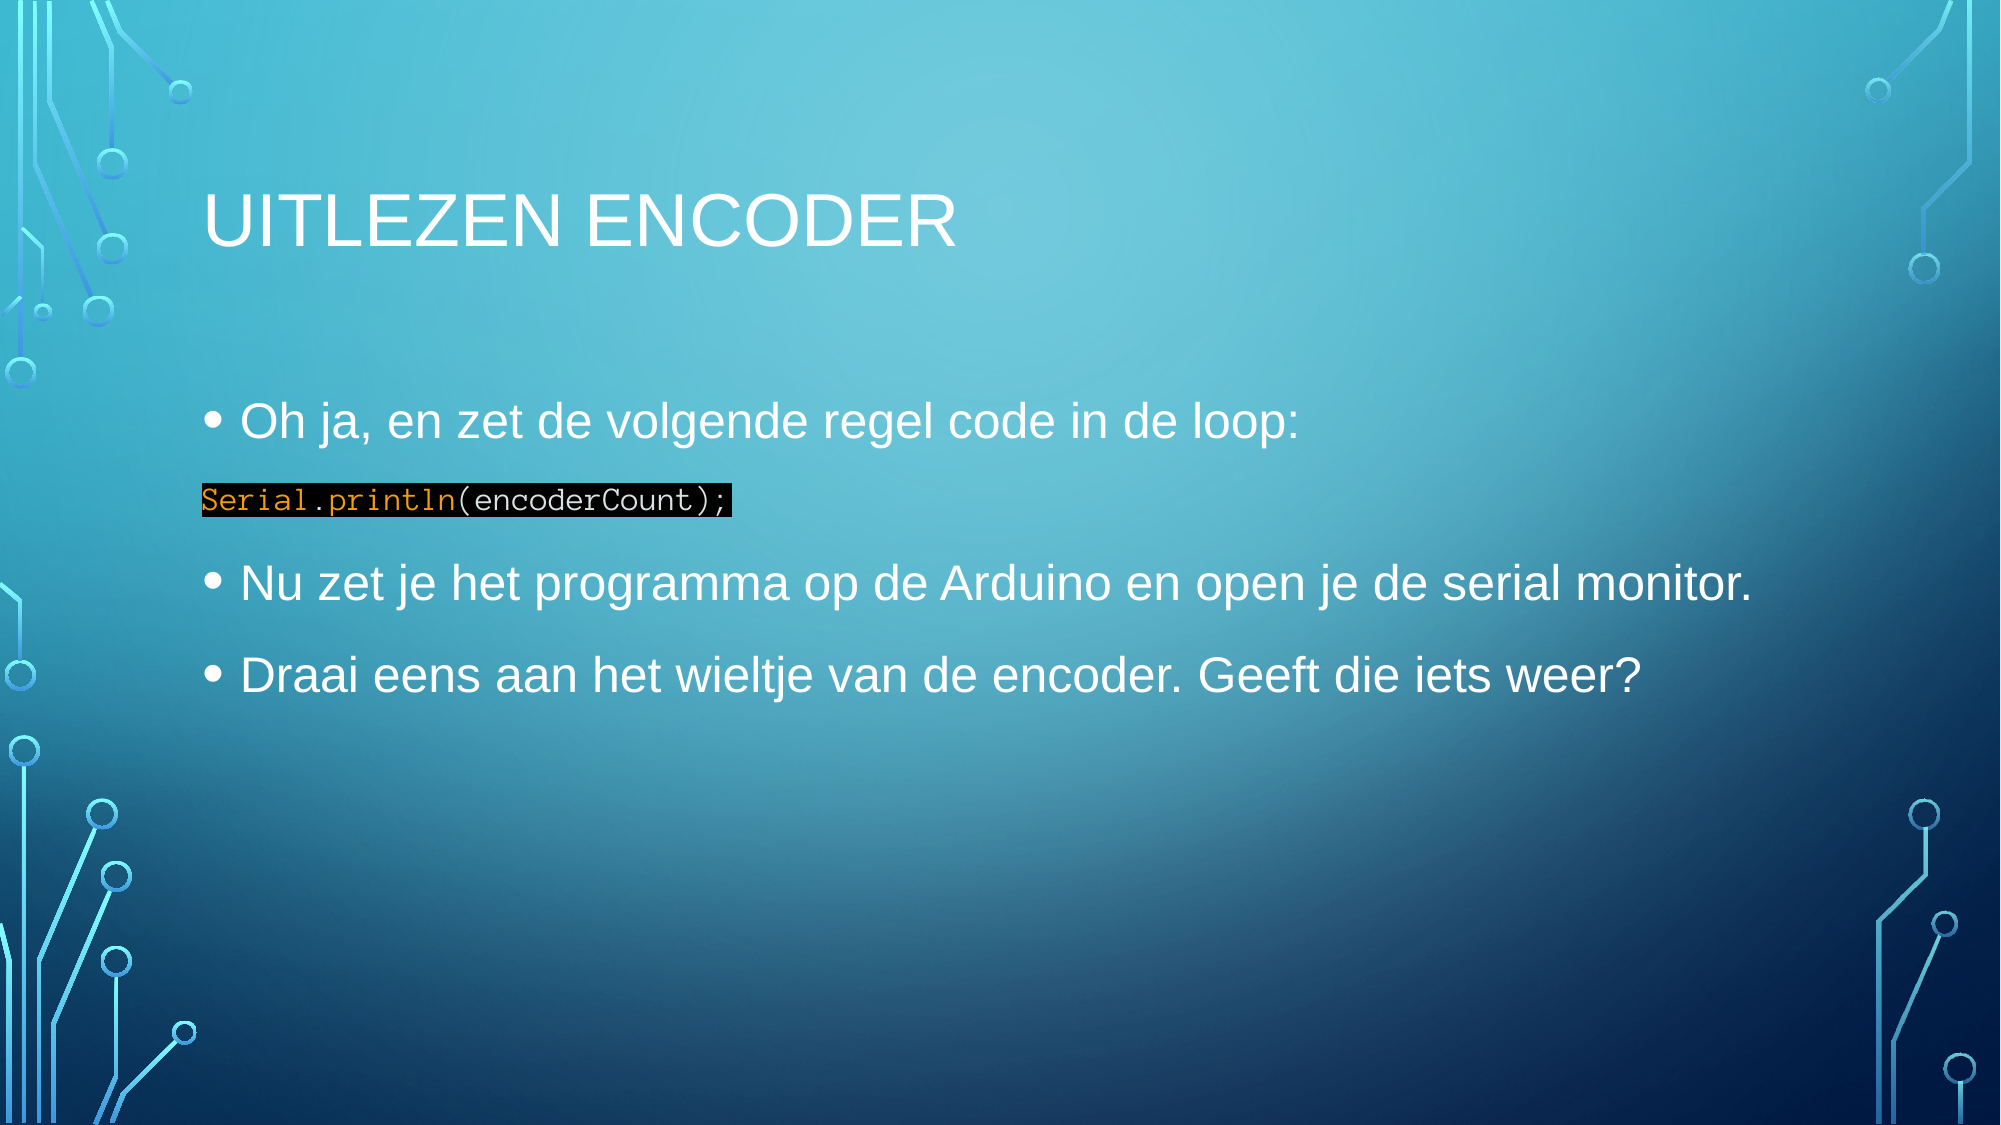

# Uitlezen encoder
Oh ja, en zet de volgende regel code in de loop:
Serial.println(encoderCount);
Nu zet je het programma op de Arduino en open je de serial monitor.
Draai eens aan het wieltje van de encoder. Geeft die iets weer?